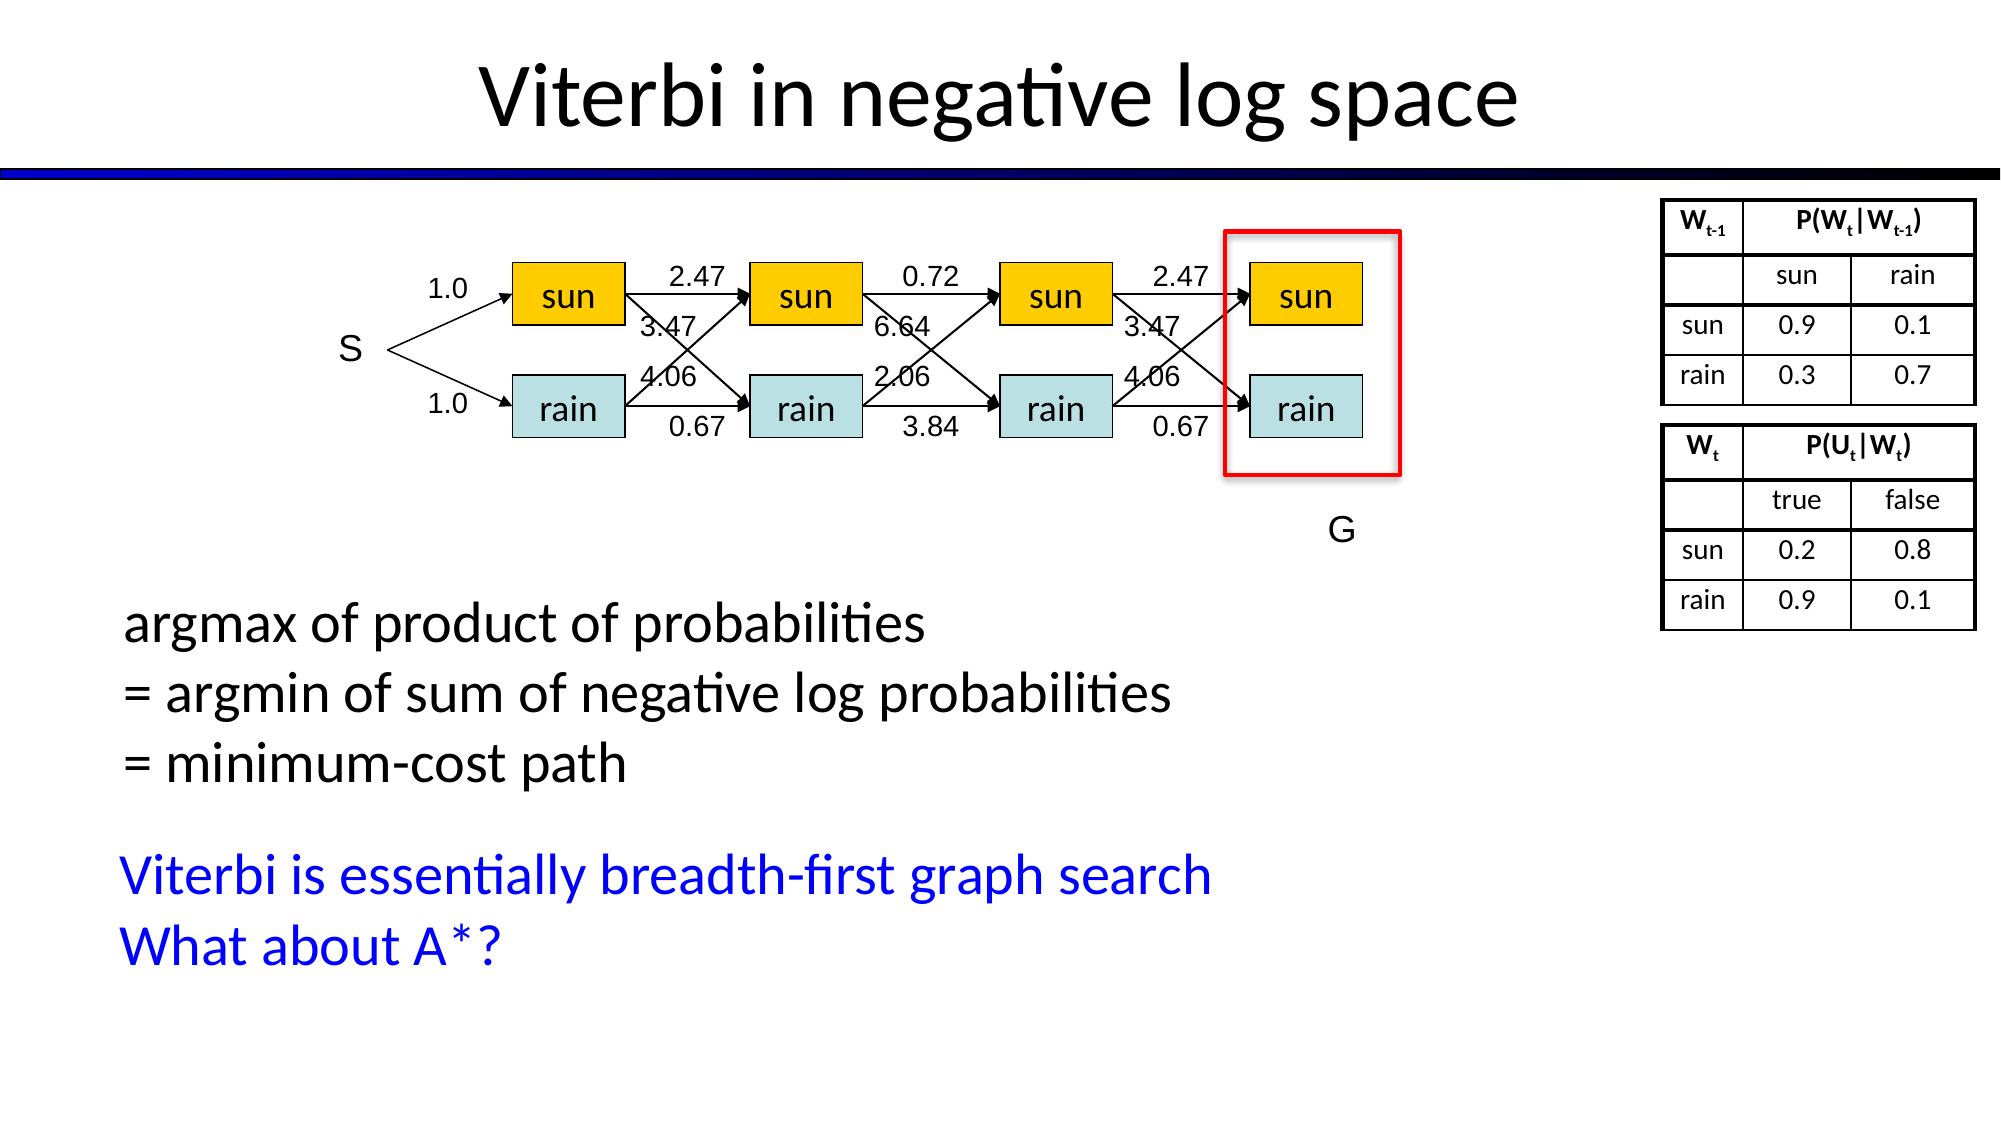

# Viterbi in negative log space
| Wt-1 | P(Wt|Wt-1) |  |
| --- | --- | --- |
|  | sun | rain |
| sun | 0.9 | 0.1 |
| rain | 0.3 | 0.7 |

2.47
0.72
2.47
1.0
3.47
6.64
3.47
4.06
2.06
4.06
1.0
0.67
3.84
0.67
sun
sun
sun
sun
rain
rain
rain
rain
S
| Wt | P(Ut|Wt) |  |
| --- | --- | --- |
|  | true | false |
| sun | 0.2 | 0.8 |
| rain | 0.9 | 0.1 |
G
argmax of product of probabilities
= argmin of sum of negative log probabilities
= minimum-cost path
Viterbi is essentially breadth-first graph search
What about A*?